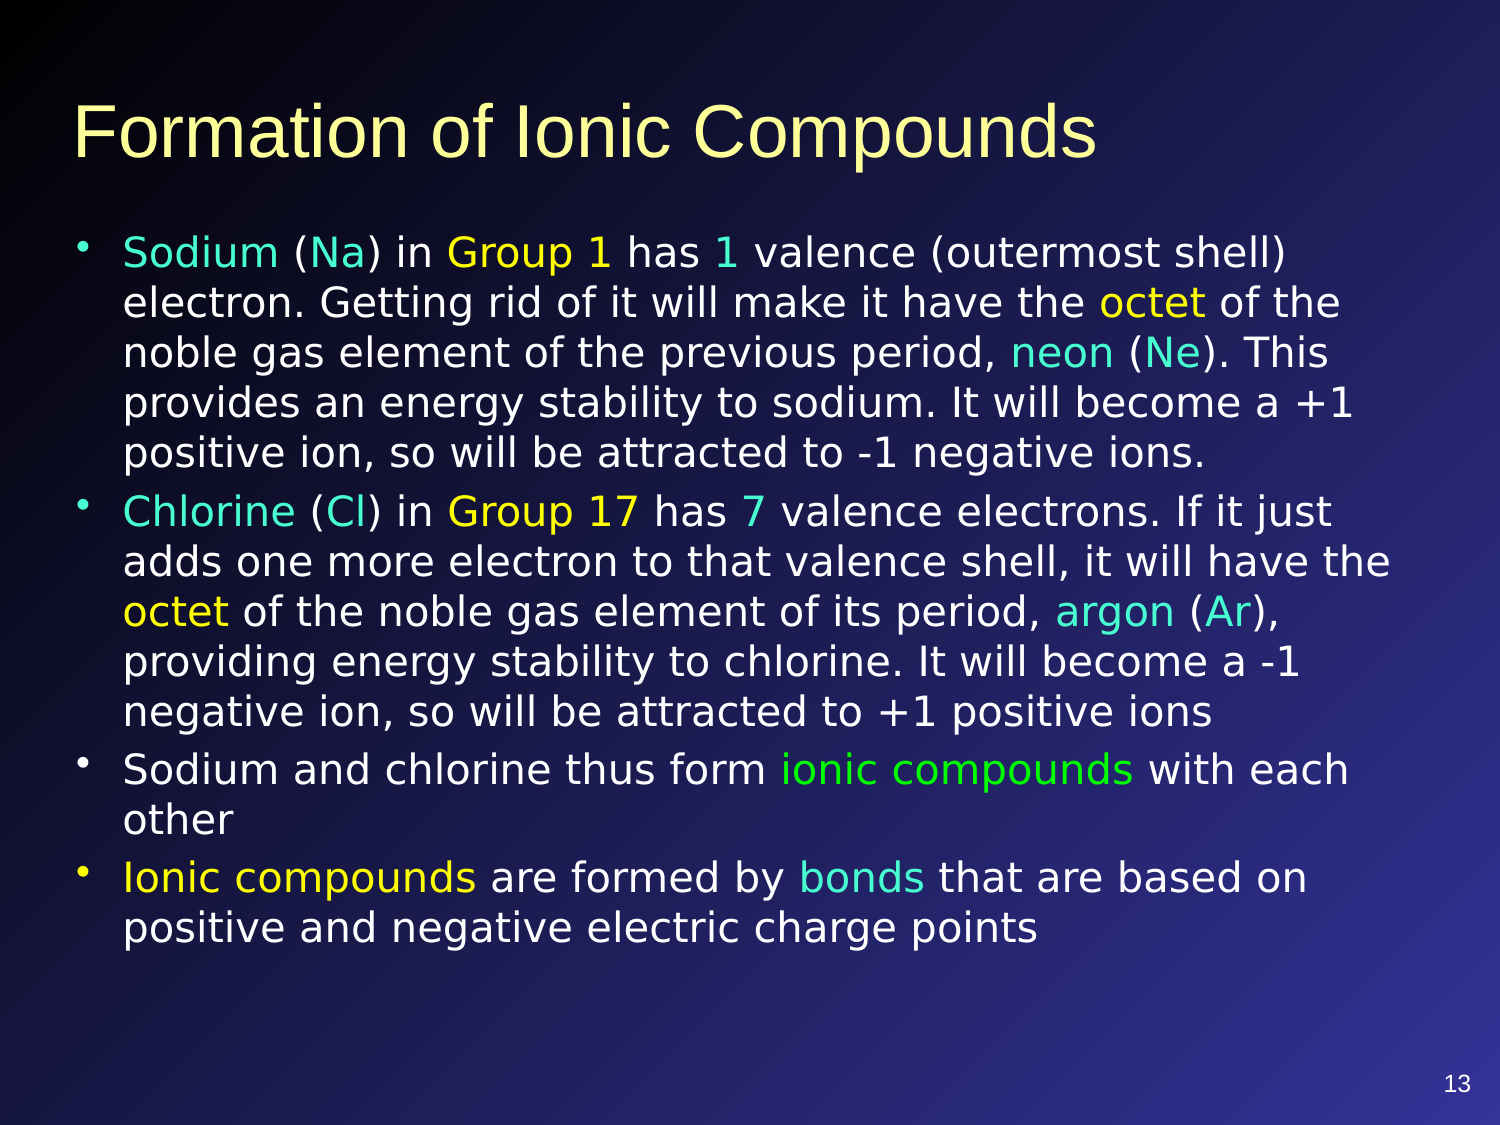

# Formation of Ionic Compounds
Sodium (Na) in Group 1 has 1 valence (outermost shell) electron. Getting rid of it will make it have the octet of the noble gas element of the previous period, neon (Ne). This provides an energy stability to sodium. It will become a +1 positive ion, so will be attracted to -1 negative ions.
Chlorine (Cl) in Group 17 has 7 valence electrons. If it just adds one more electron to that valence shell, it will have the octet of the noble gas element of its period, argon (Ar), providing energy stability to chlorine. It will become a -1 negative ion, so will be attracted to +1 positive ions
Sodium and chlorine thus form ionic compounds with each other
Ionic compounds are formed by bonds that are based on positive and negative electric charge points
13